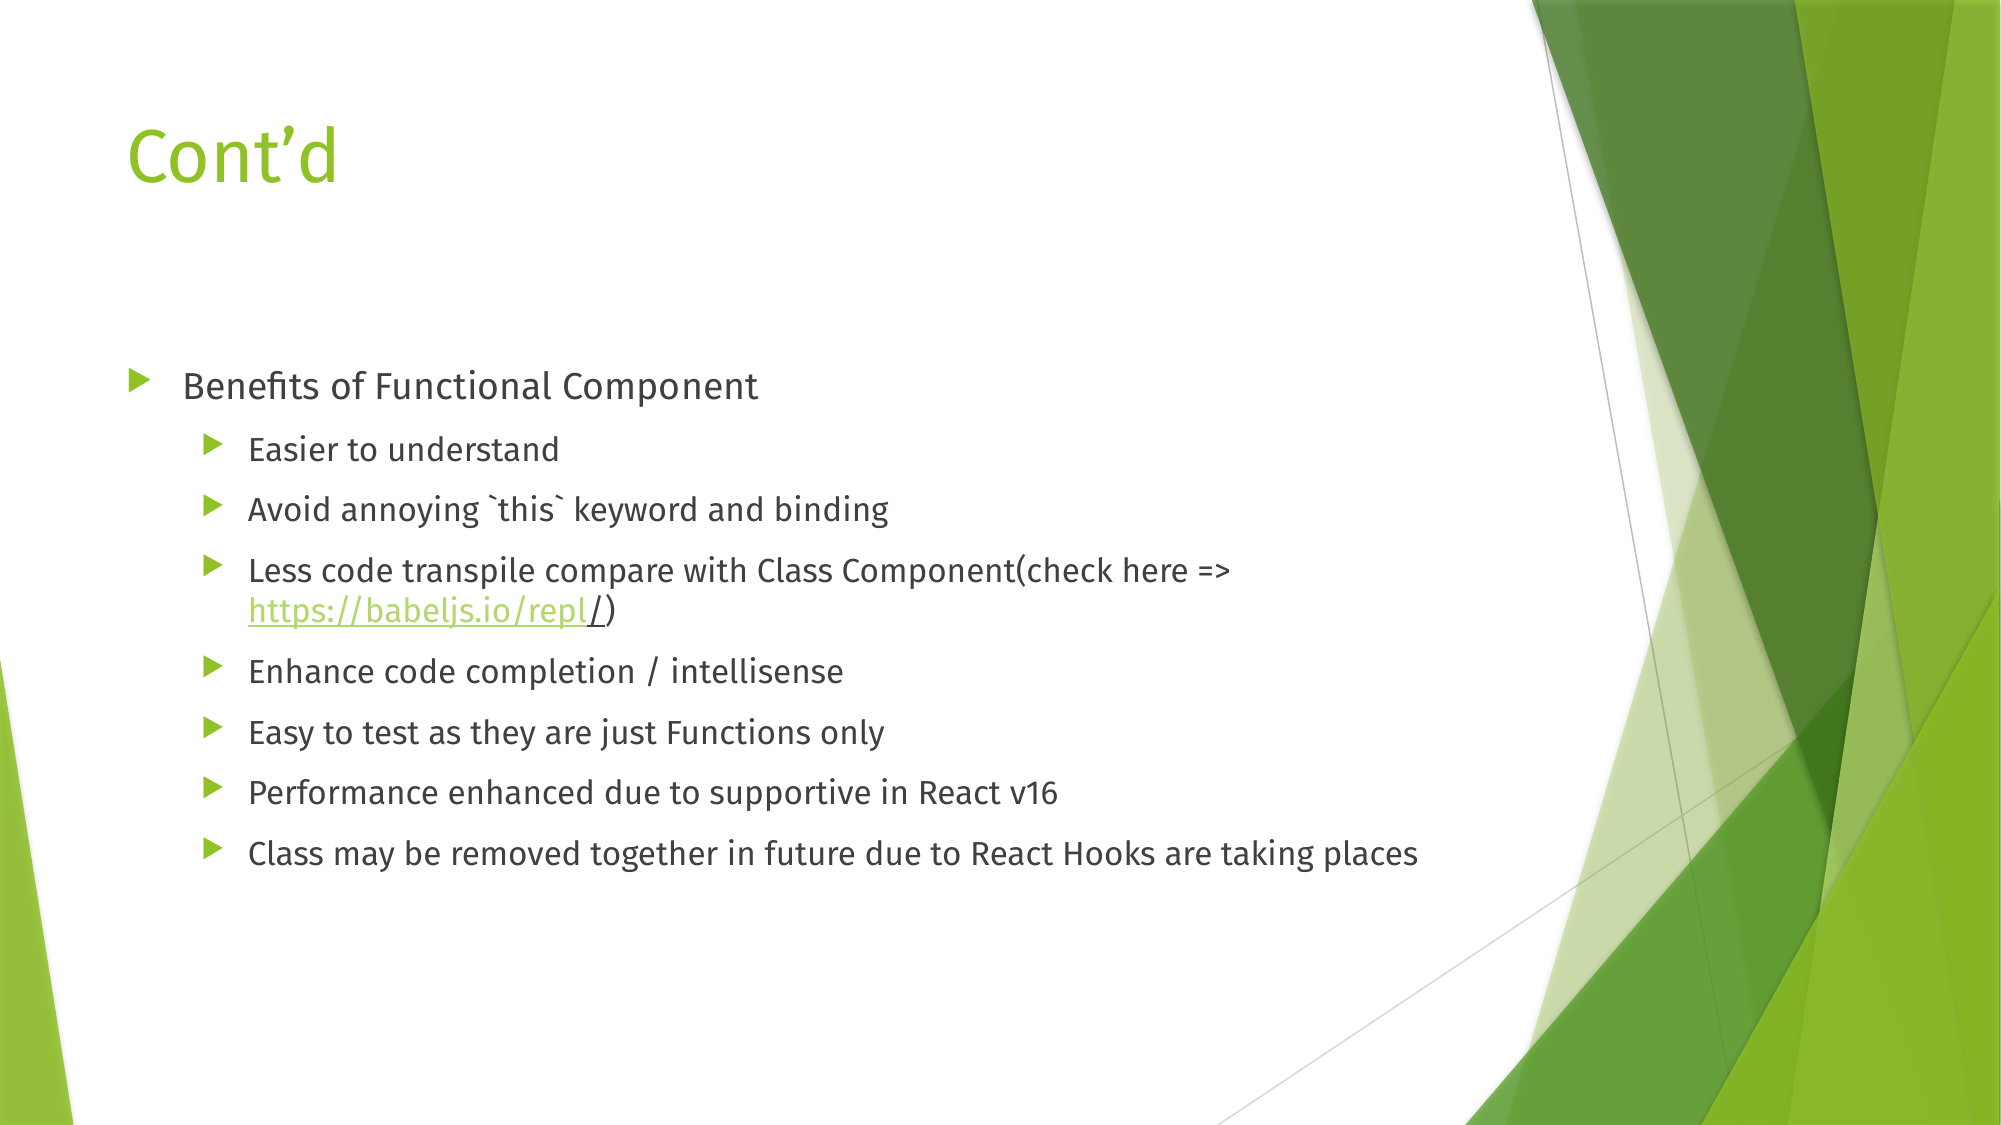

# Cont’d
Benefits of Functional Component
Easier to understand
Avoid annoying `this` keyword and binding
Less code transpile compare with Class Component(check here => https://babeljs.io/repl/)
Enhance code completion / intellisense
Easy to test as they are just Functions only
Performance enhanced due to supportive in React v16
Class may be removed together in future due to React Hooks are taking places